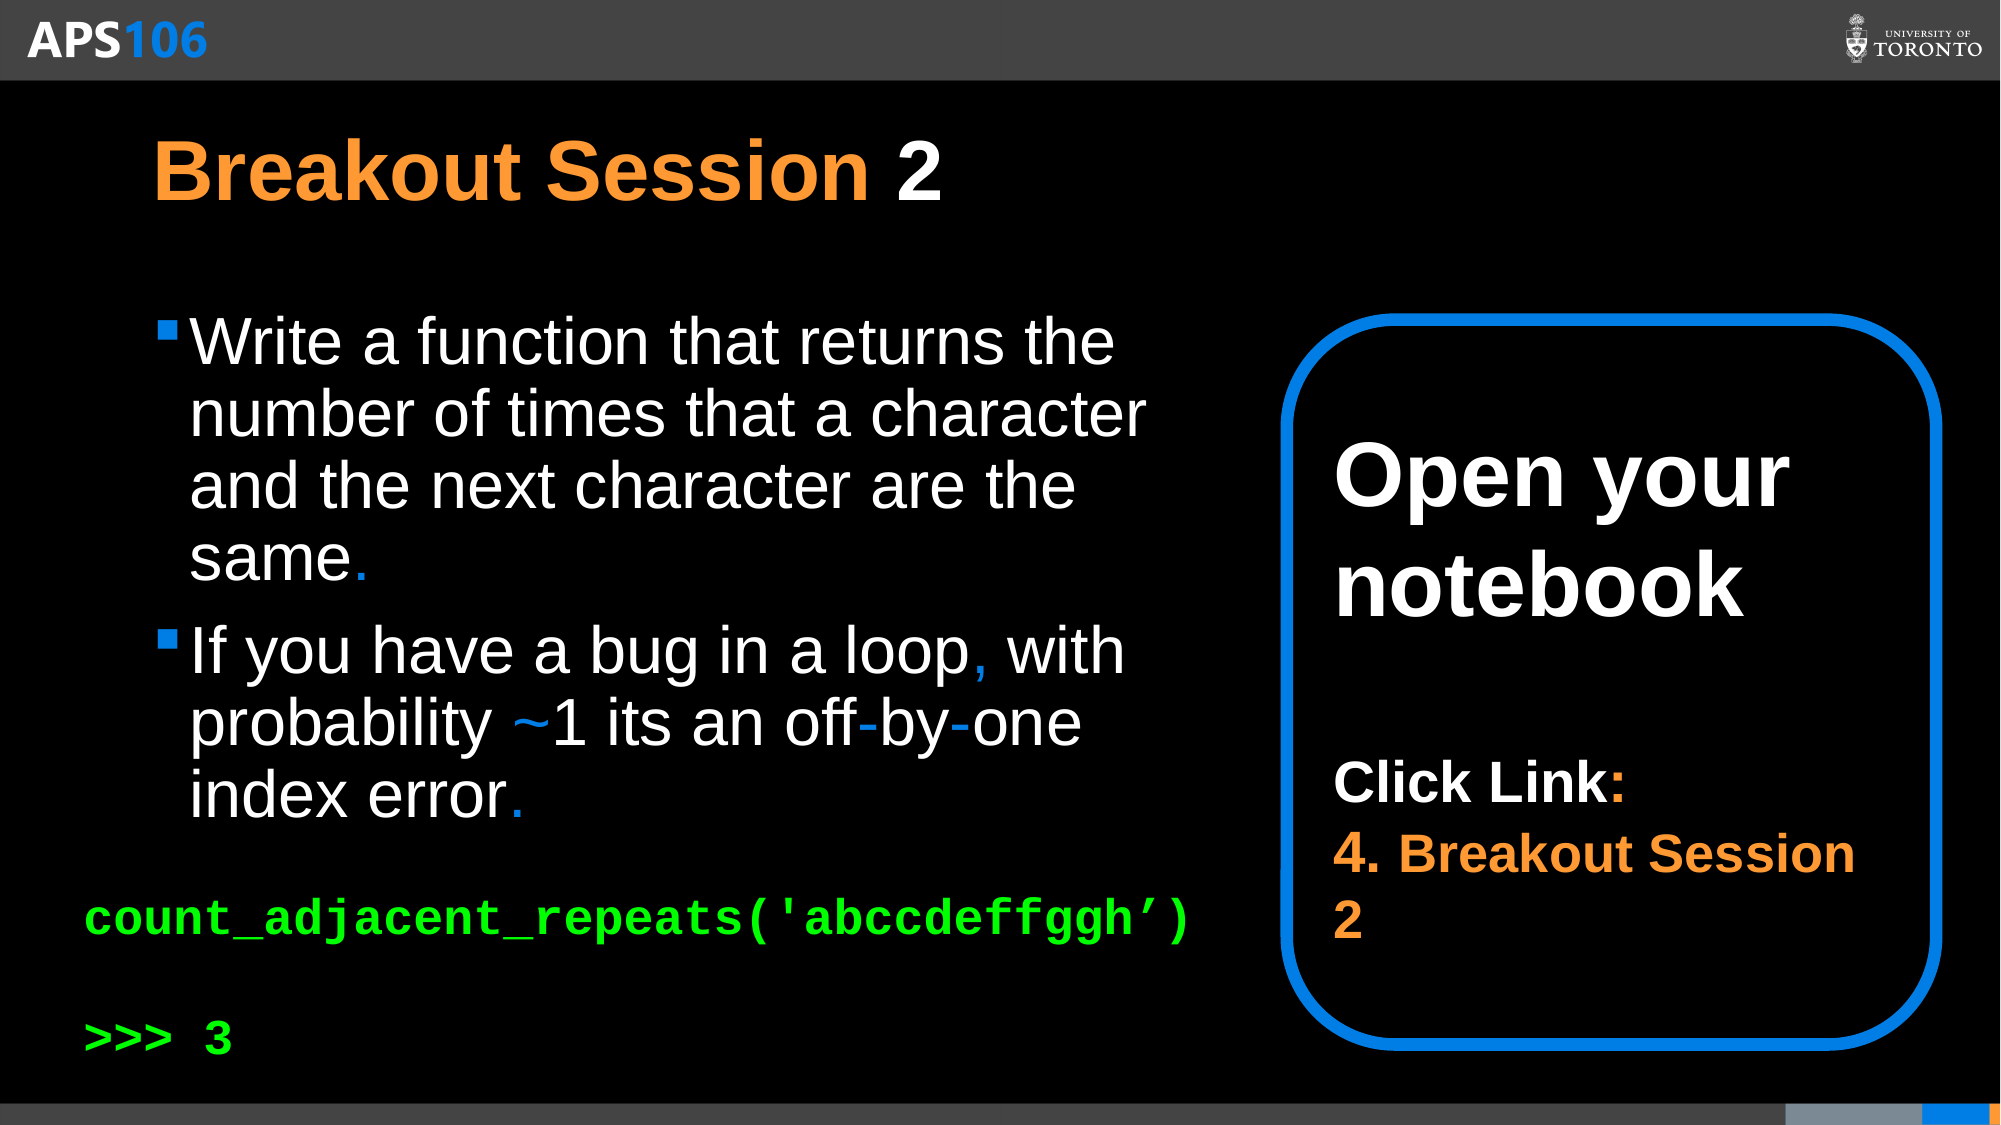

# Breakout Session 2
Write a function that returns the number of times that a character and the next character are the same.
If you have a bug in a loop, with probability ~1 its an off-by-one index error.
Open your notebook

Click Link:
4. Breakout Session 2
count_adjacent_repeats('abccdeffggh’)

>>> 3